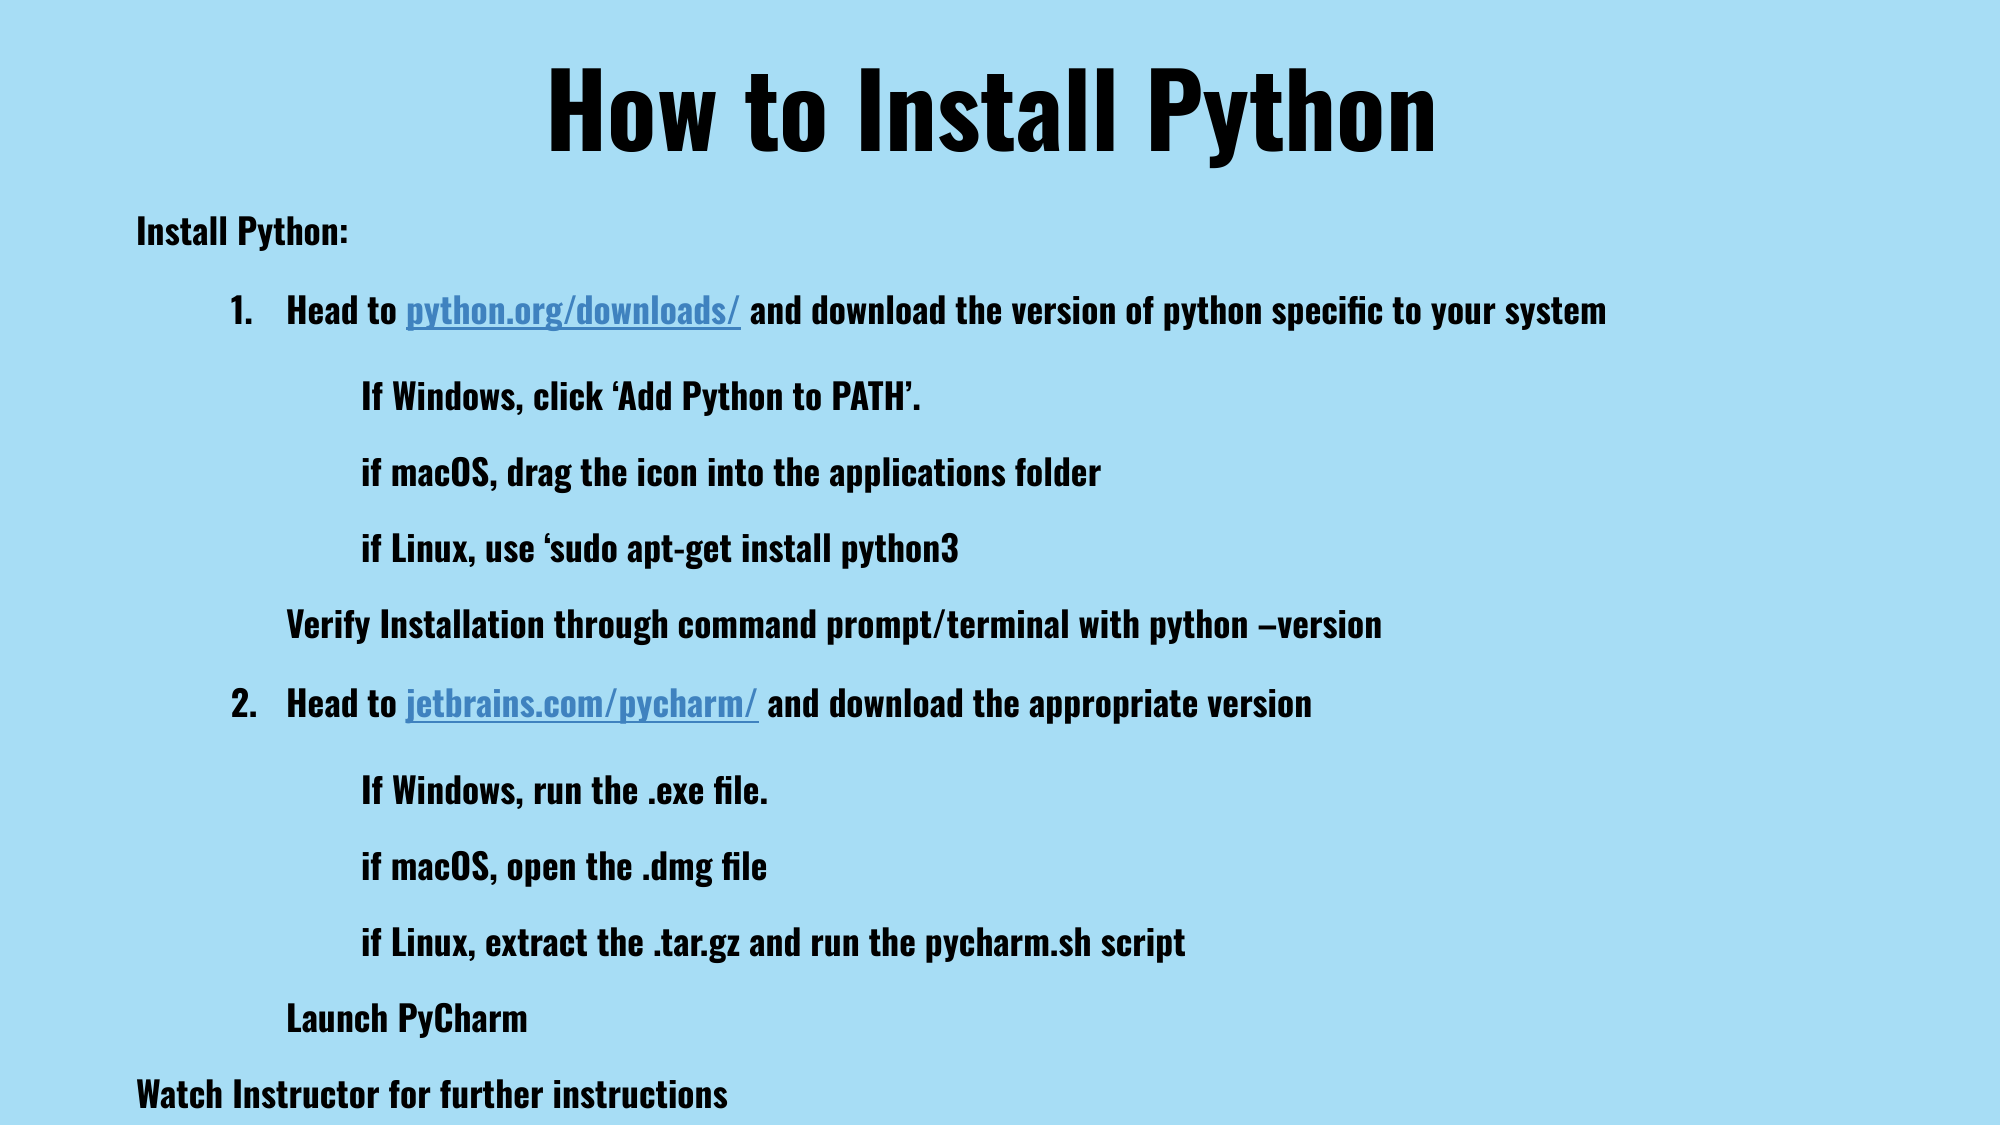

# How to Install Python
Install Python:
Head to python.org/downloads/ and download the version of python specific to your system
If Windows, click ‘Add Python to PATH’.
if macOS, drag the icon into the applications folder
if Linux, use ‘sudo apt-get install python3
Verify Installation through command prompt/terminal with python –version
Head to jetbrains.com/pycharm/ and download the appropriate version
If Windows, run the .exe file.
if macOS, open the .dmg file
if Linux, extract the .tar.gz and run the pycharm.sh script
Launch PyCharm
Watch Instructor for further instructions